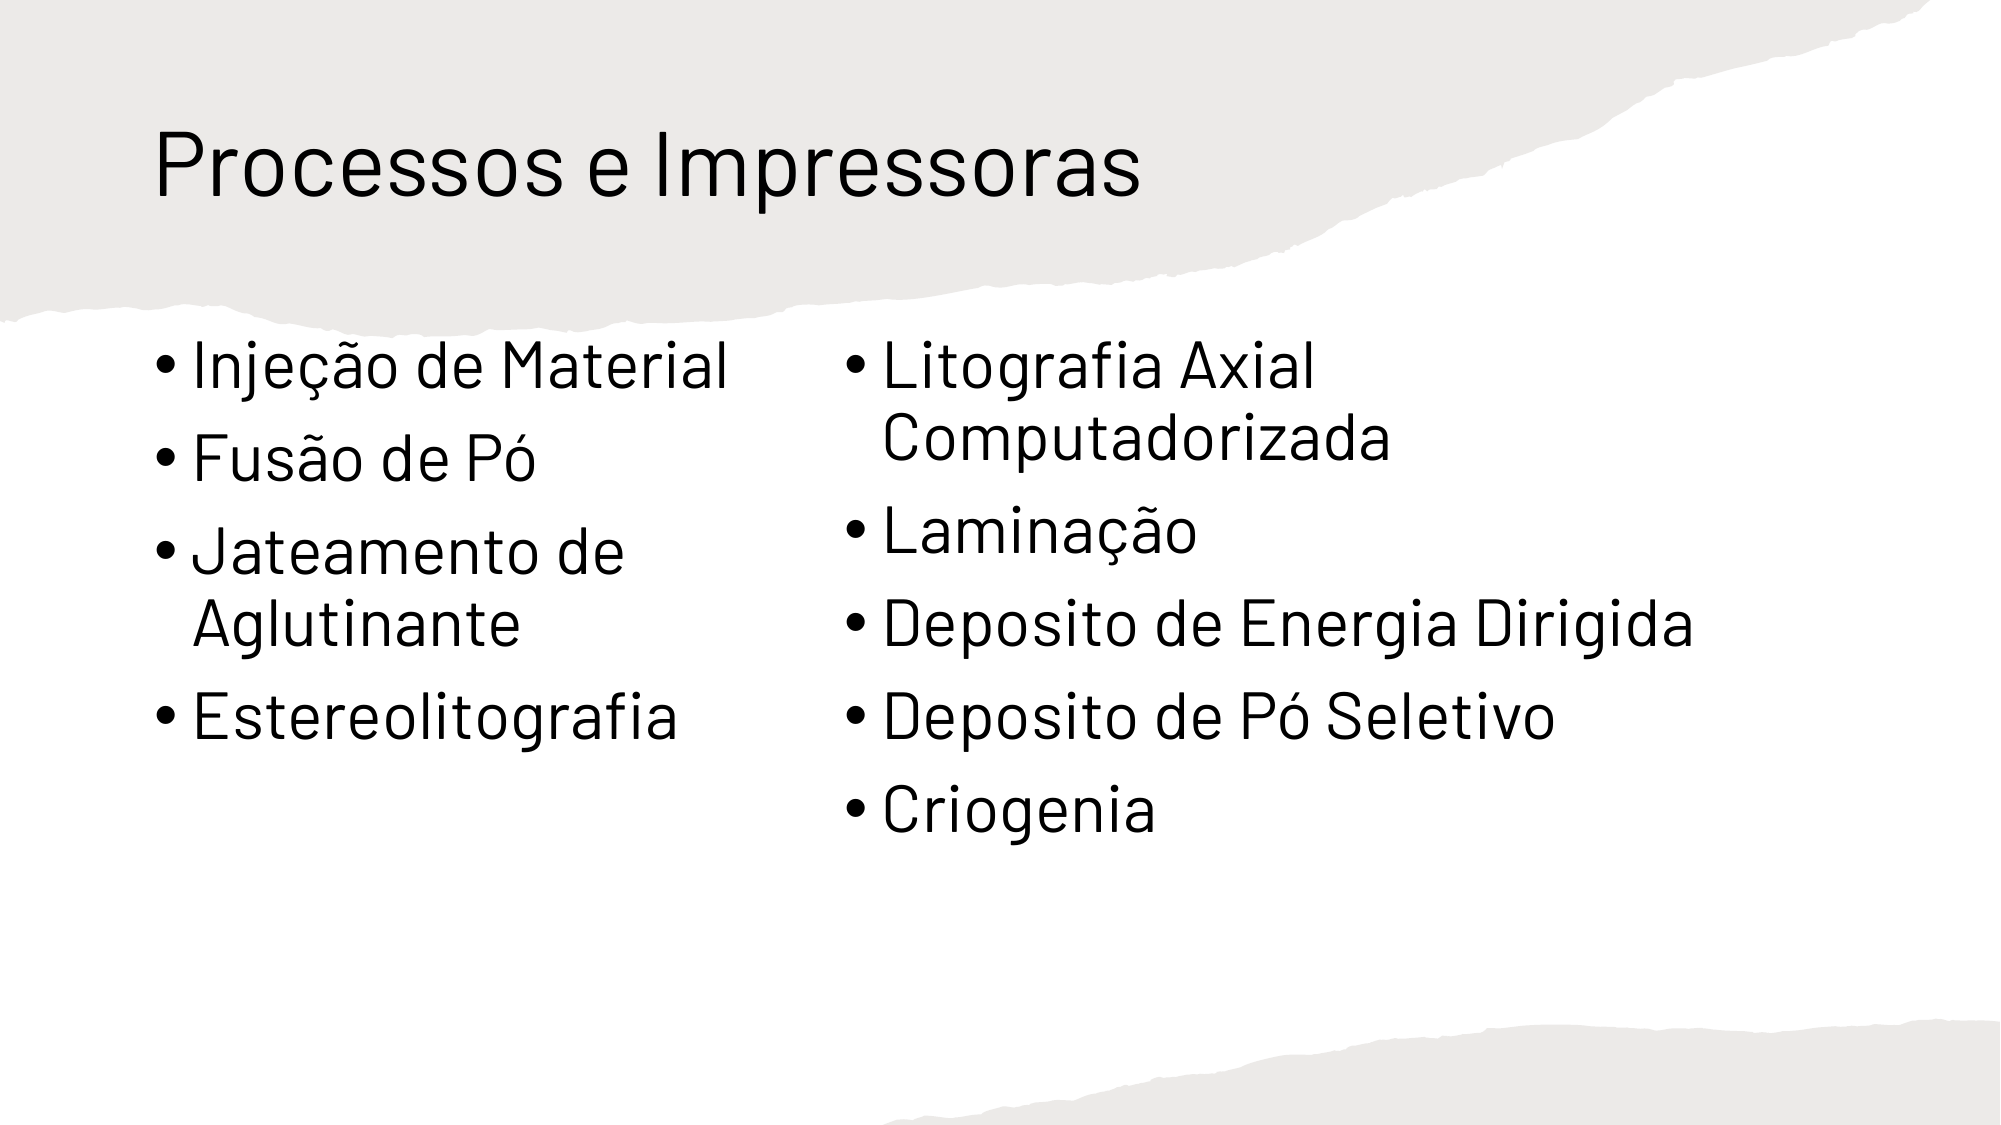

Processos e Impressoras

Injeção de Material
Fusão de Pó
Jateamento de Aglutinante
Estereolitografia

Litografia Axial Computadorizada
Laminação
Deposito de Energia Dirigida
Deposito de Pó Seletivo
Criogenia